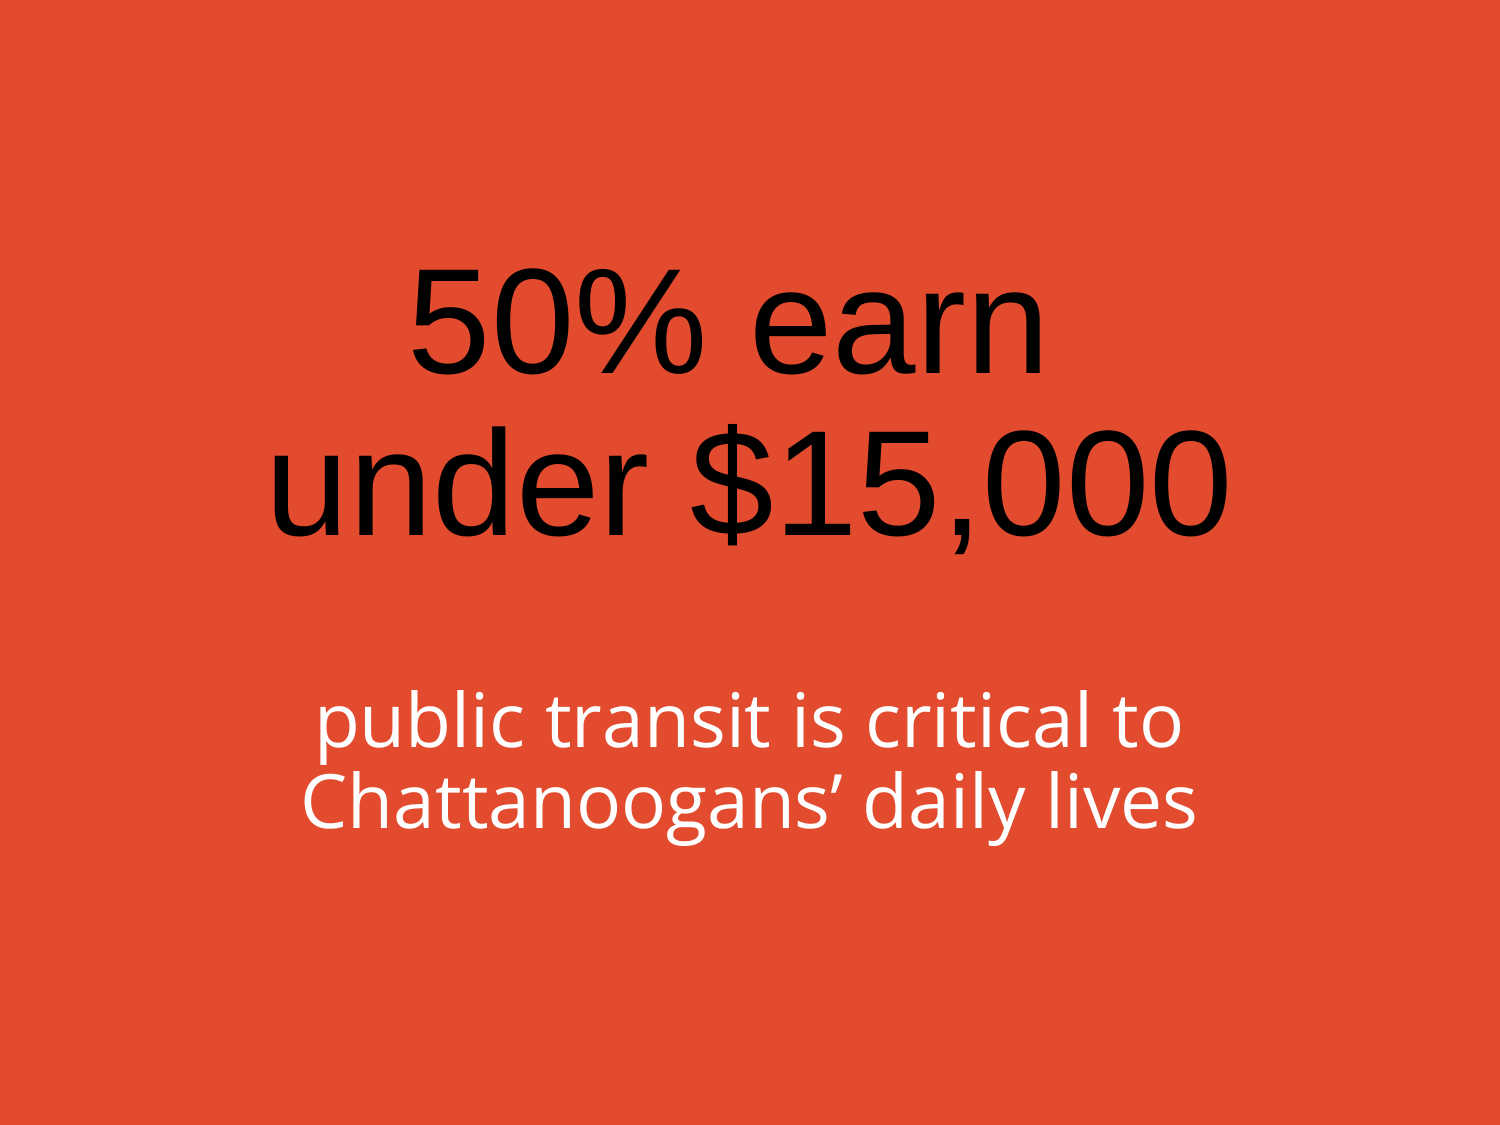

# 50% earn under $15,000
public transit is critical to Chattanoogans’ daily lives